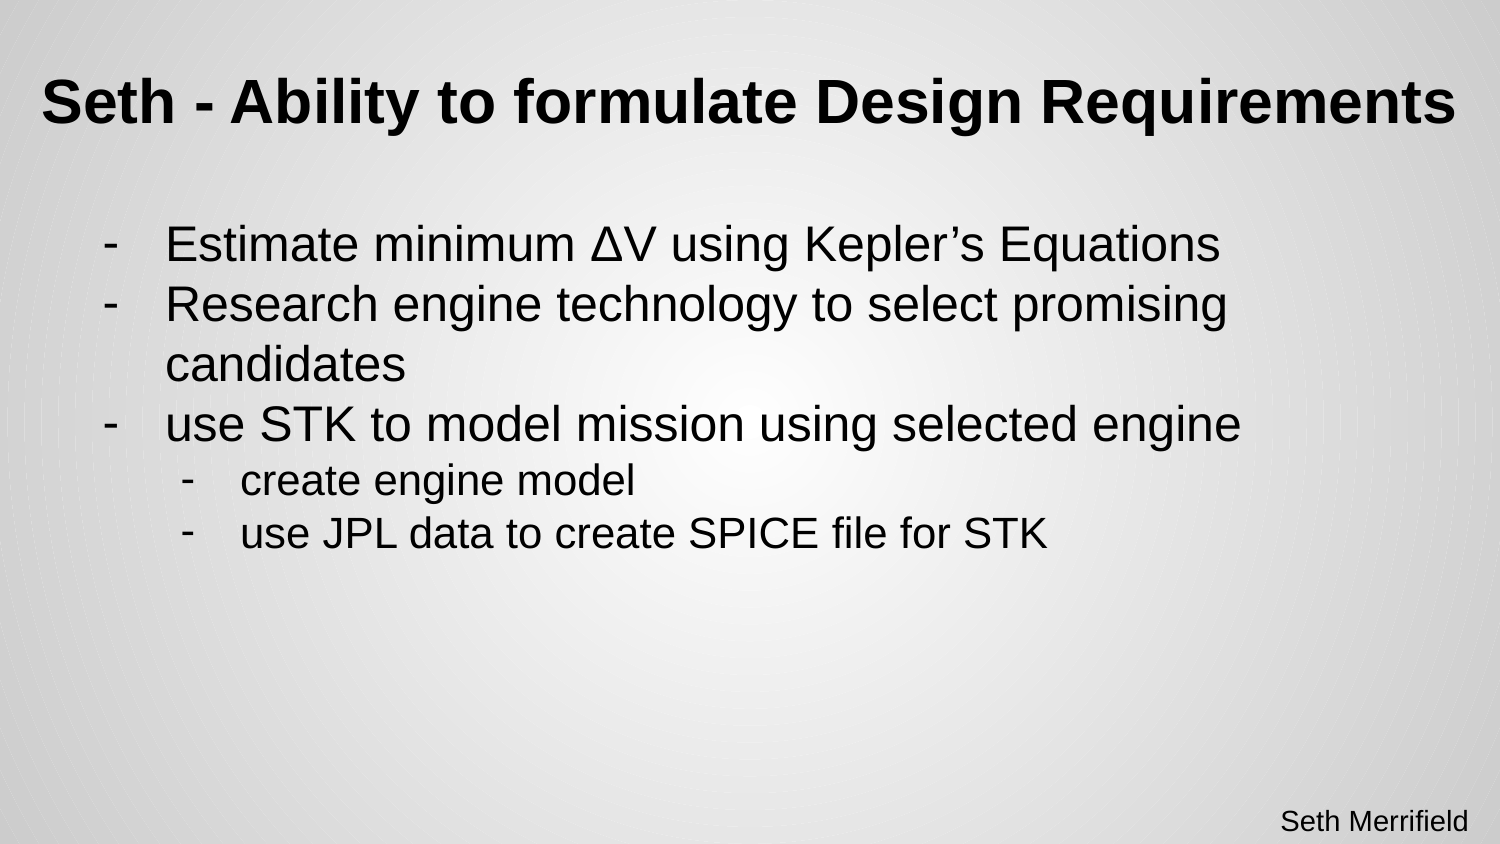

# Seth - Ability to formulate Design Requirements
Estimate minimum ΔV using Kepler’s Equations
Research engine technology to select promising candidates
use STK to model mission using selected engine
create engine model
use JPL data to create SPICE file for STK

Seth Merrifield